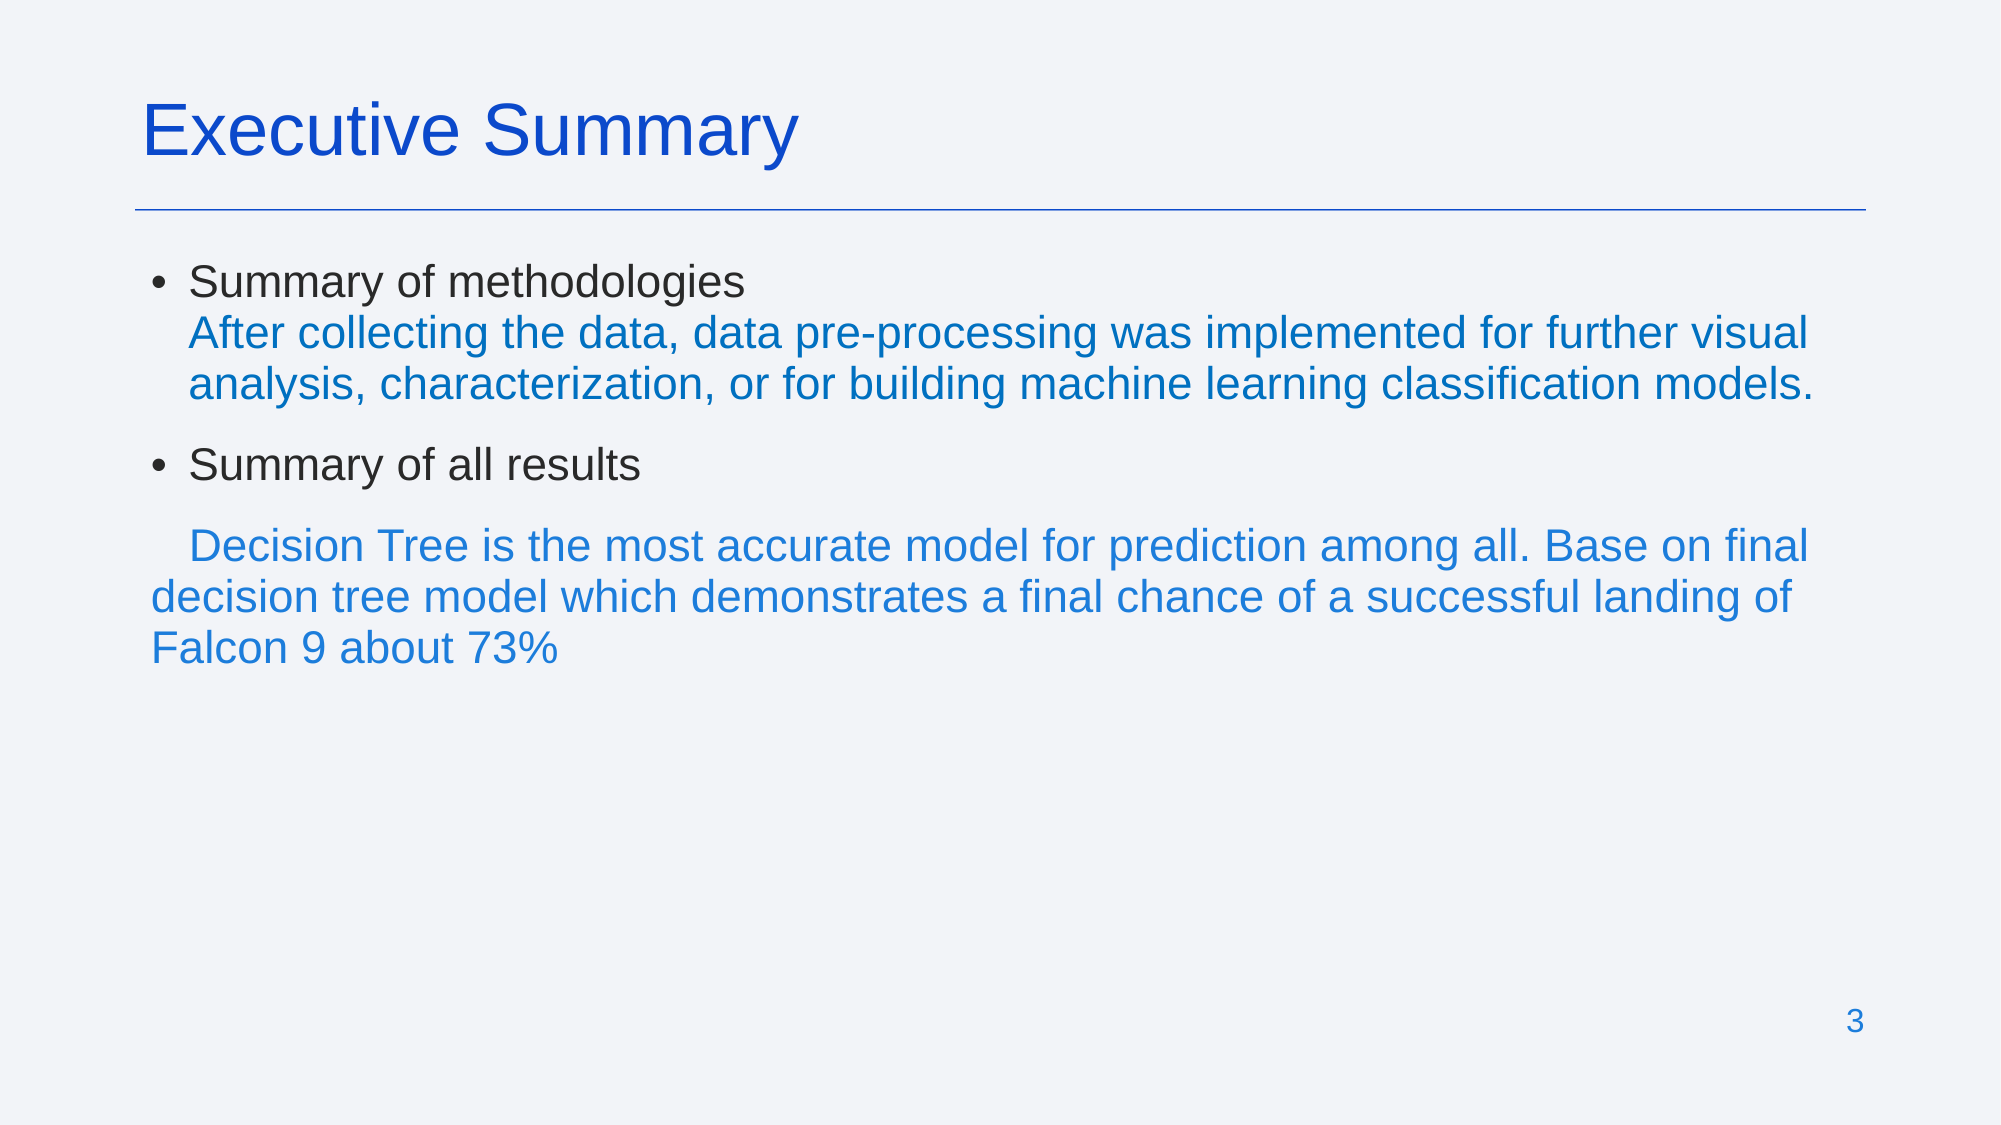

Executive Summary
Summary of methodologies
After collecting the data, data pre-processing was implemented for further visual analysis, characterization, or for building machine learning classification models.
Summary of all results
   Decision Tree is the most accurate model for prediction among all. Base on final decision tree model which demonstrates a final chance of a successful landing of Falcon 9 about 73%
3